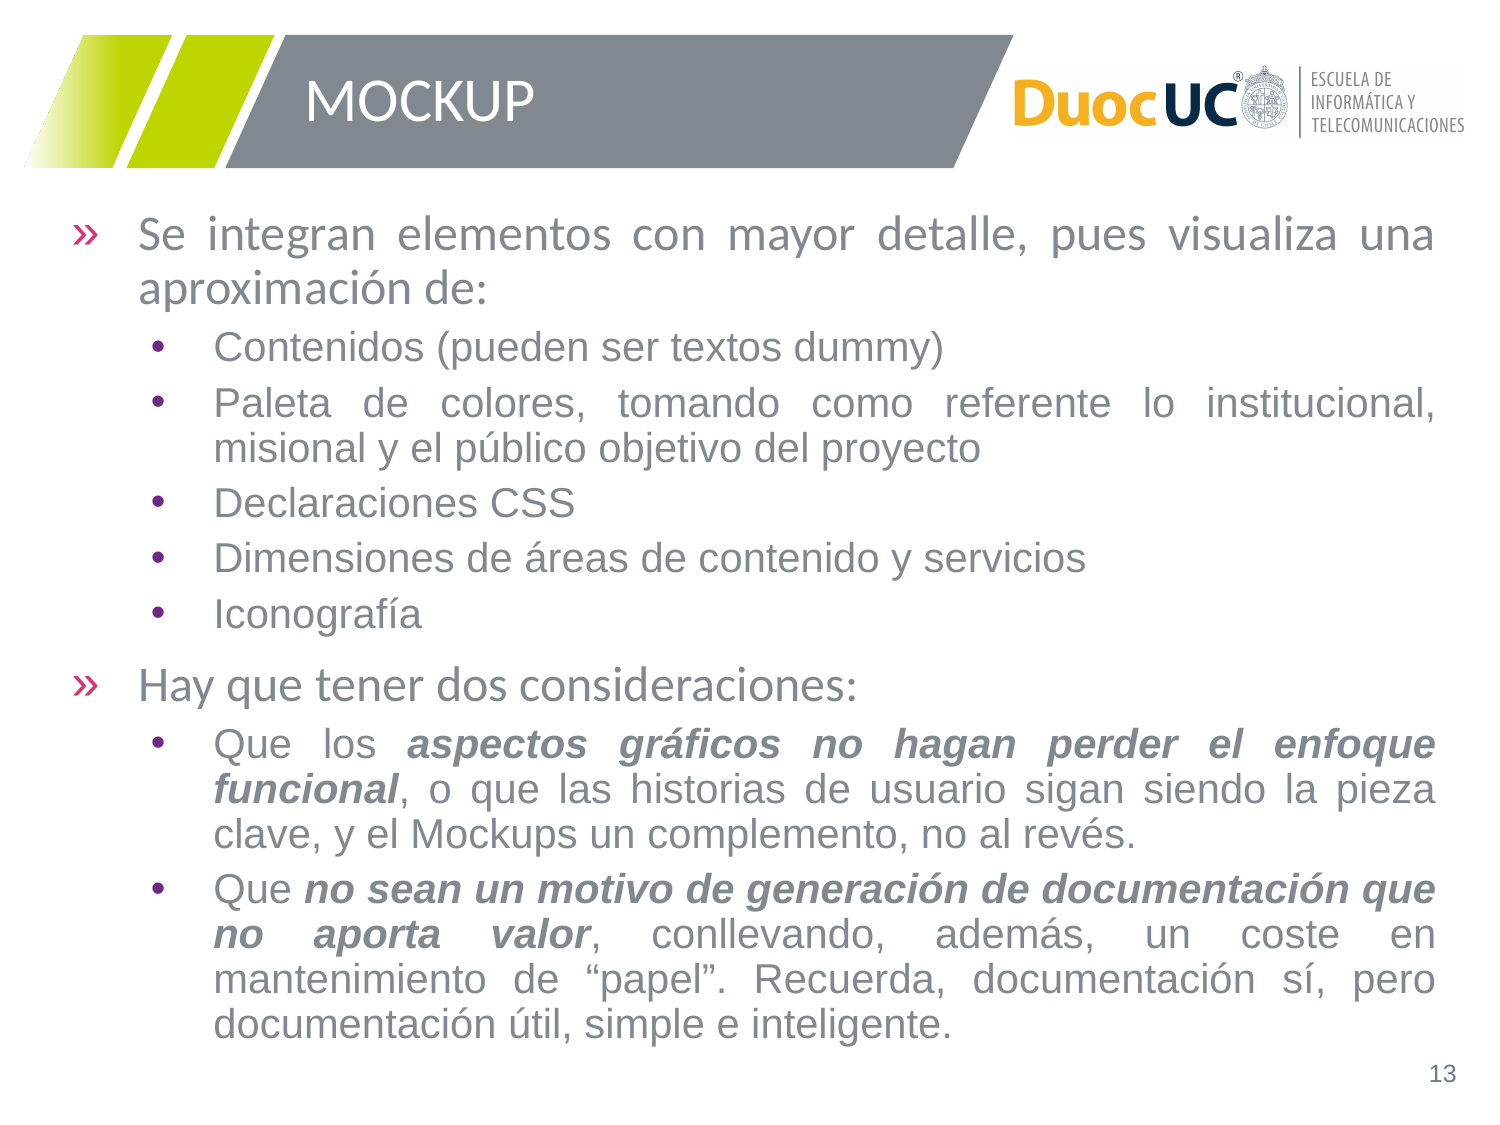

# MOCKUP
Se integran elementos con mayor detalle, pues visualiza una aproximación de:
Contenidos (pueden ser textos dummy)
Paleta de colores, tomando como referente lo institucional, misional y el público objetivo del proyecto
Declaraciones CSS
Dimensiones de áreas de contenido y servicios
Iconografía
Hay que tener dos consideraciones:
Que los aspectos gráficos no hagan perder el enfoque funcional, o que las historias de usuario sigan siendo la pieza clave, y el Mockups un complemento, no al revés.
Que no sean un motivo de generación de documentación que no aporta valor, conllevando, además, un coste en mantenimiento de “papel”. Recuerda, documentación sí, pero documentación útil, simple e inteligente.